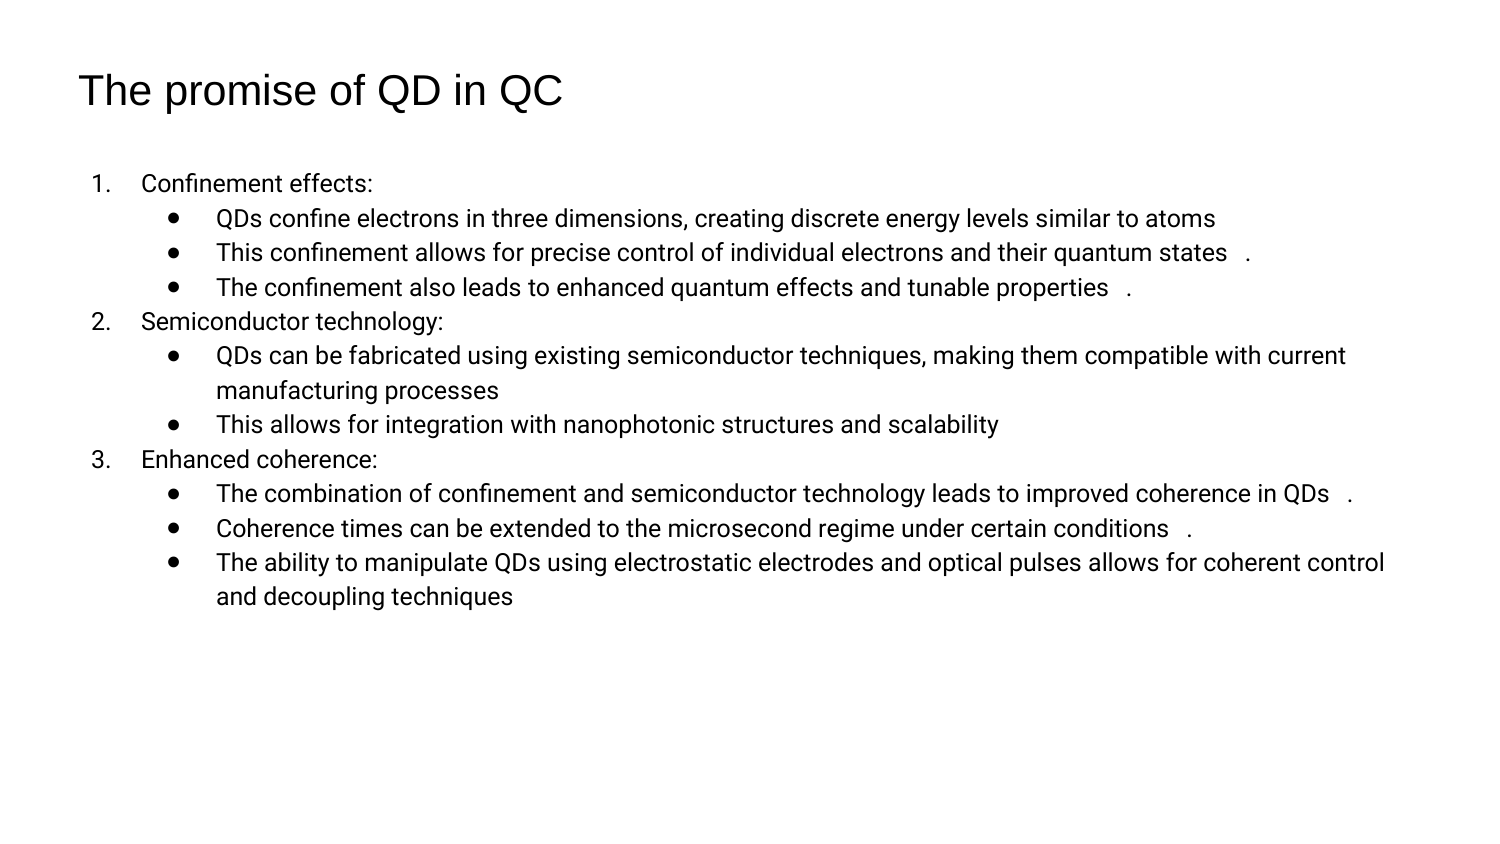

# The promise of QD in QC
Confinement effects:
QDs confine electrons in three dimensions, creating discrete energy levels similar to atoms
This confinement allows for precise control of individual electrons and their quantum states .
The confinement also leads to enhanced quantum effects and tunable properties .
Semiconductor technology:
QDs can be fabricated using existing semiconductor techniques, making them compatible with current manufacturing processes
This allows for integration with nanophotonic structures and scalability
Enhanced coherence:
The combination of confinement and semiconductor technology leads to improved coherence in QDs .
Coherence times can be extended to the microsecond regime under certain conditions .
The ability to manipulate QDs using electrostatic electrodes and optical pulses allows for coherent control and decoupling techniques